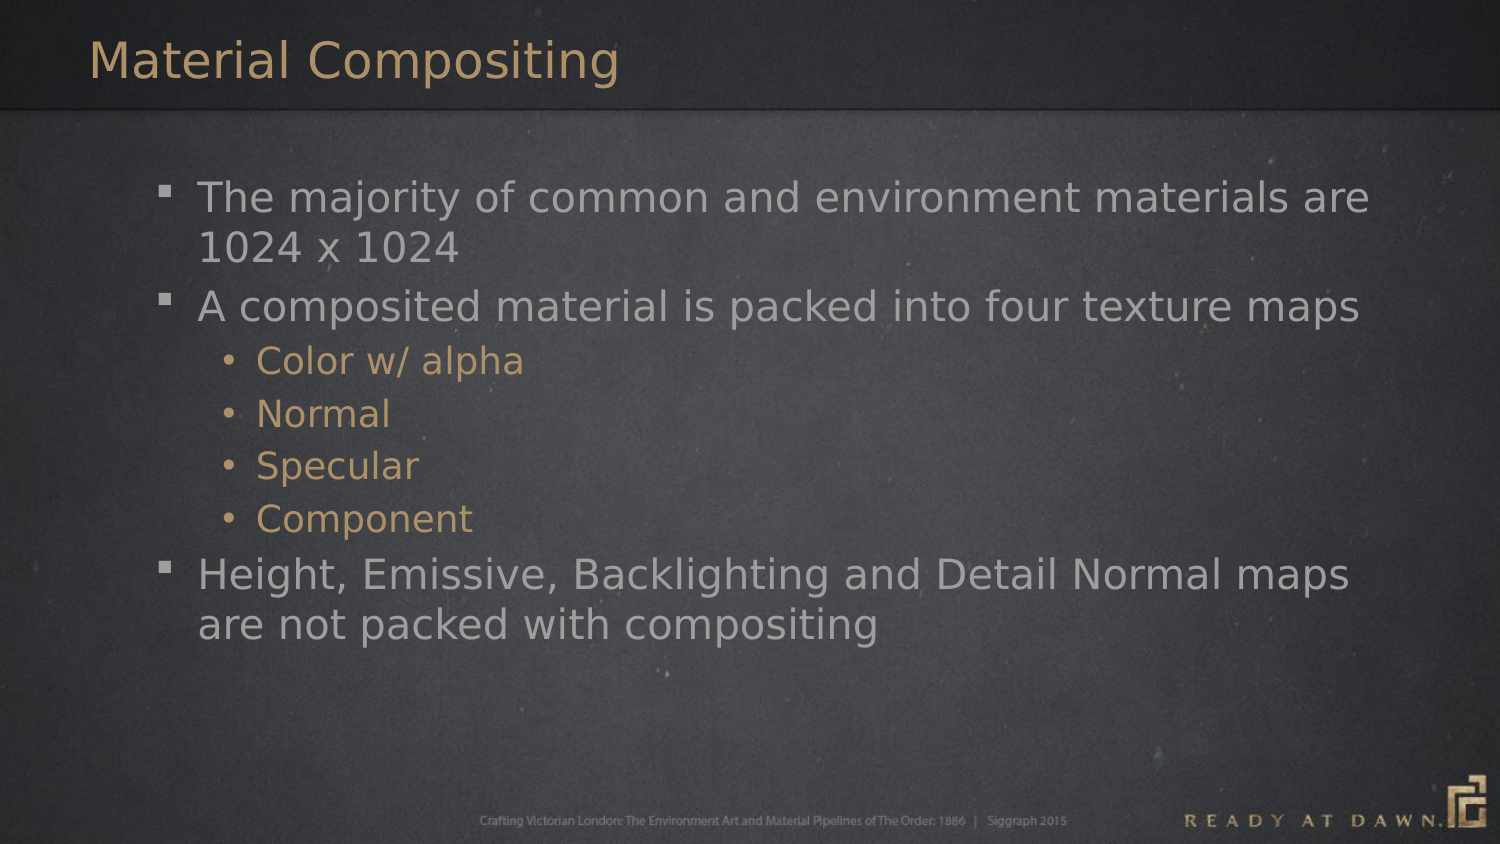

# Material Compositing
The majority of common and environment materials are 1024 x 1024
A composited material is packed into four texture maps
Color w/ alpha
Normal
Specular
Component
Height, Emissive, Backlighting and Detail Normal maps are not packed with compositing